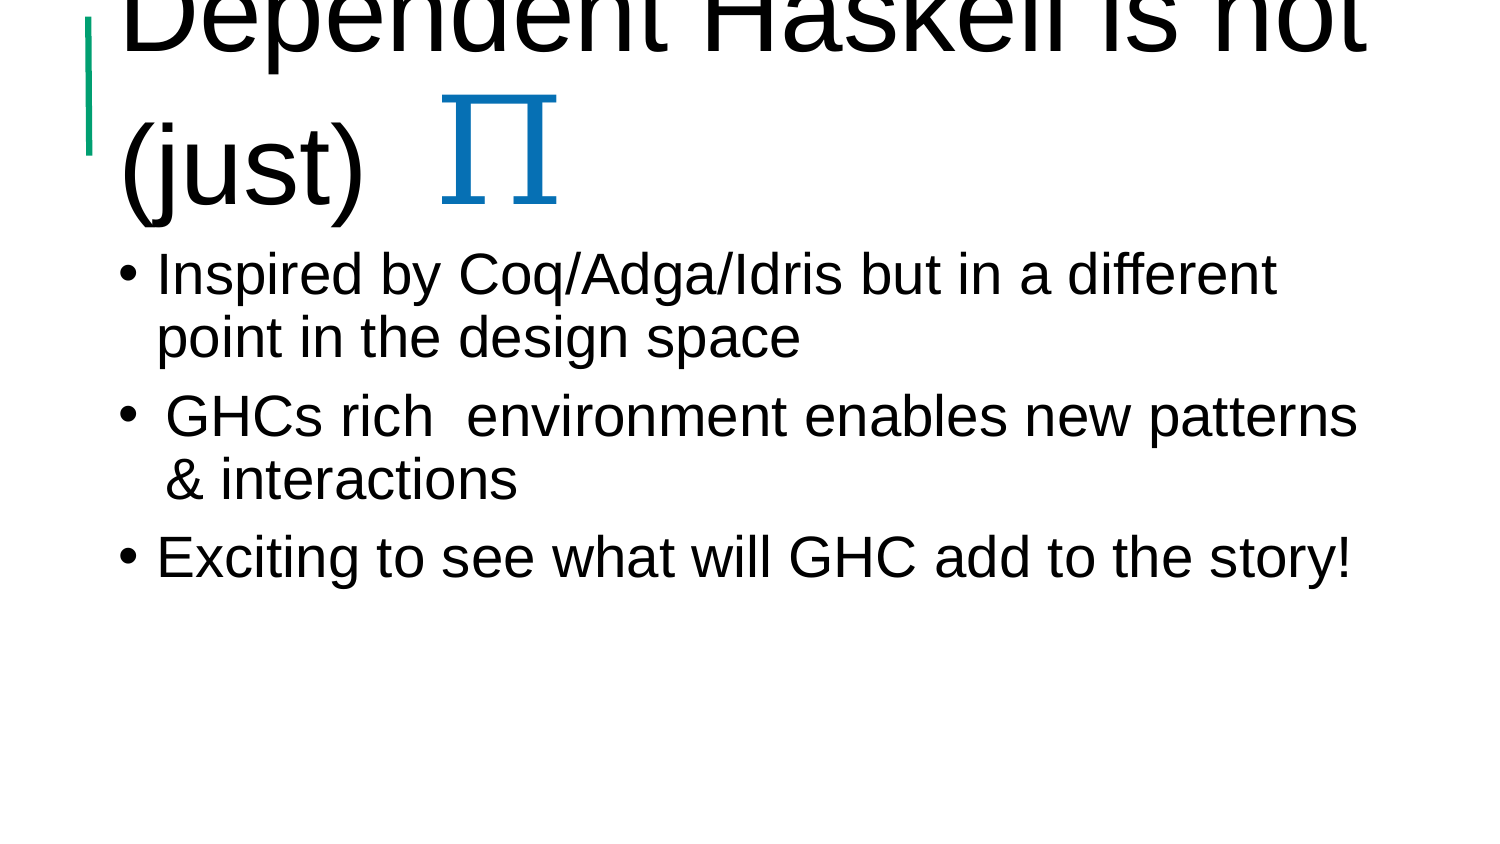

# Dependent Haskell is not (just)  Π
Conclusion:  GHC is in a fascinating part of the design space of dependently typed languages.

Inspired by Coq/Adga/Idris but in a different point in the design space
GHCs rich  environment enables new patterns & interactions
Exciting to see what will GHC add to the story!